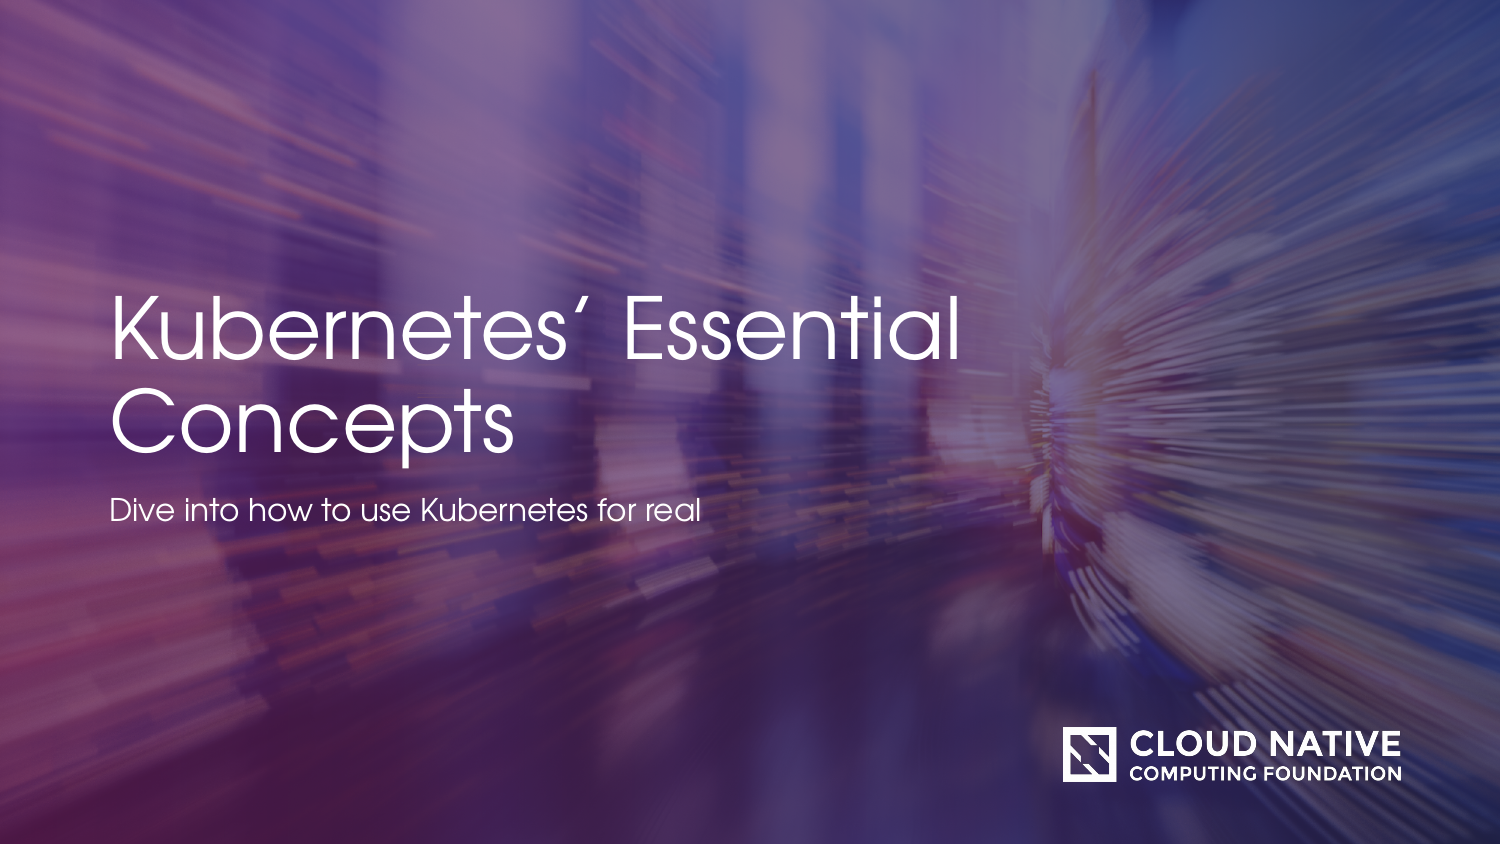

Kubernetes’ Essential Concepts
Dive into how to use Kubernetes for real